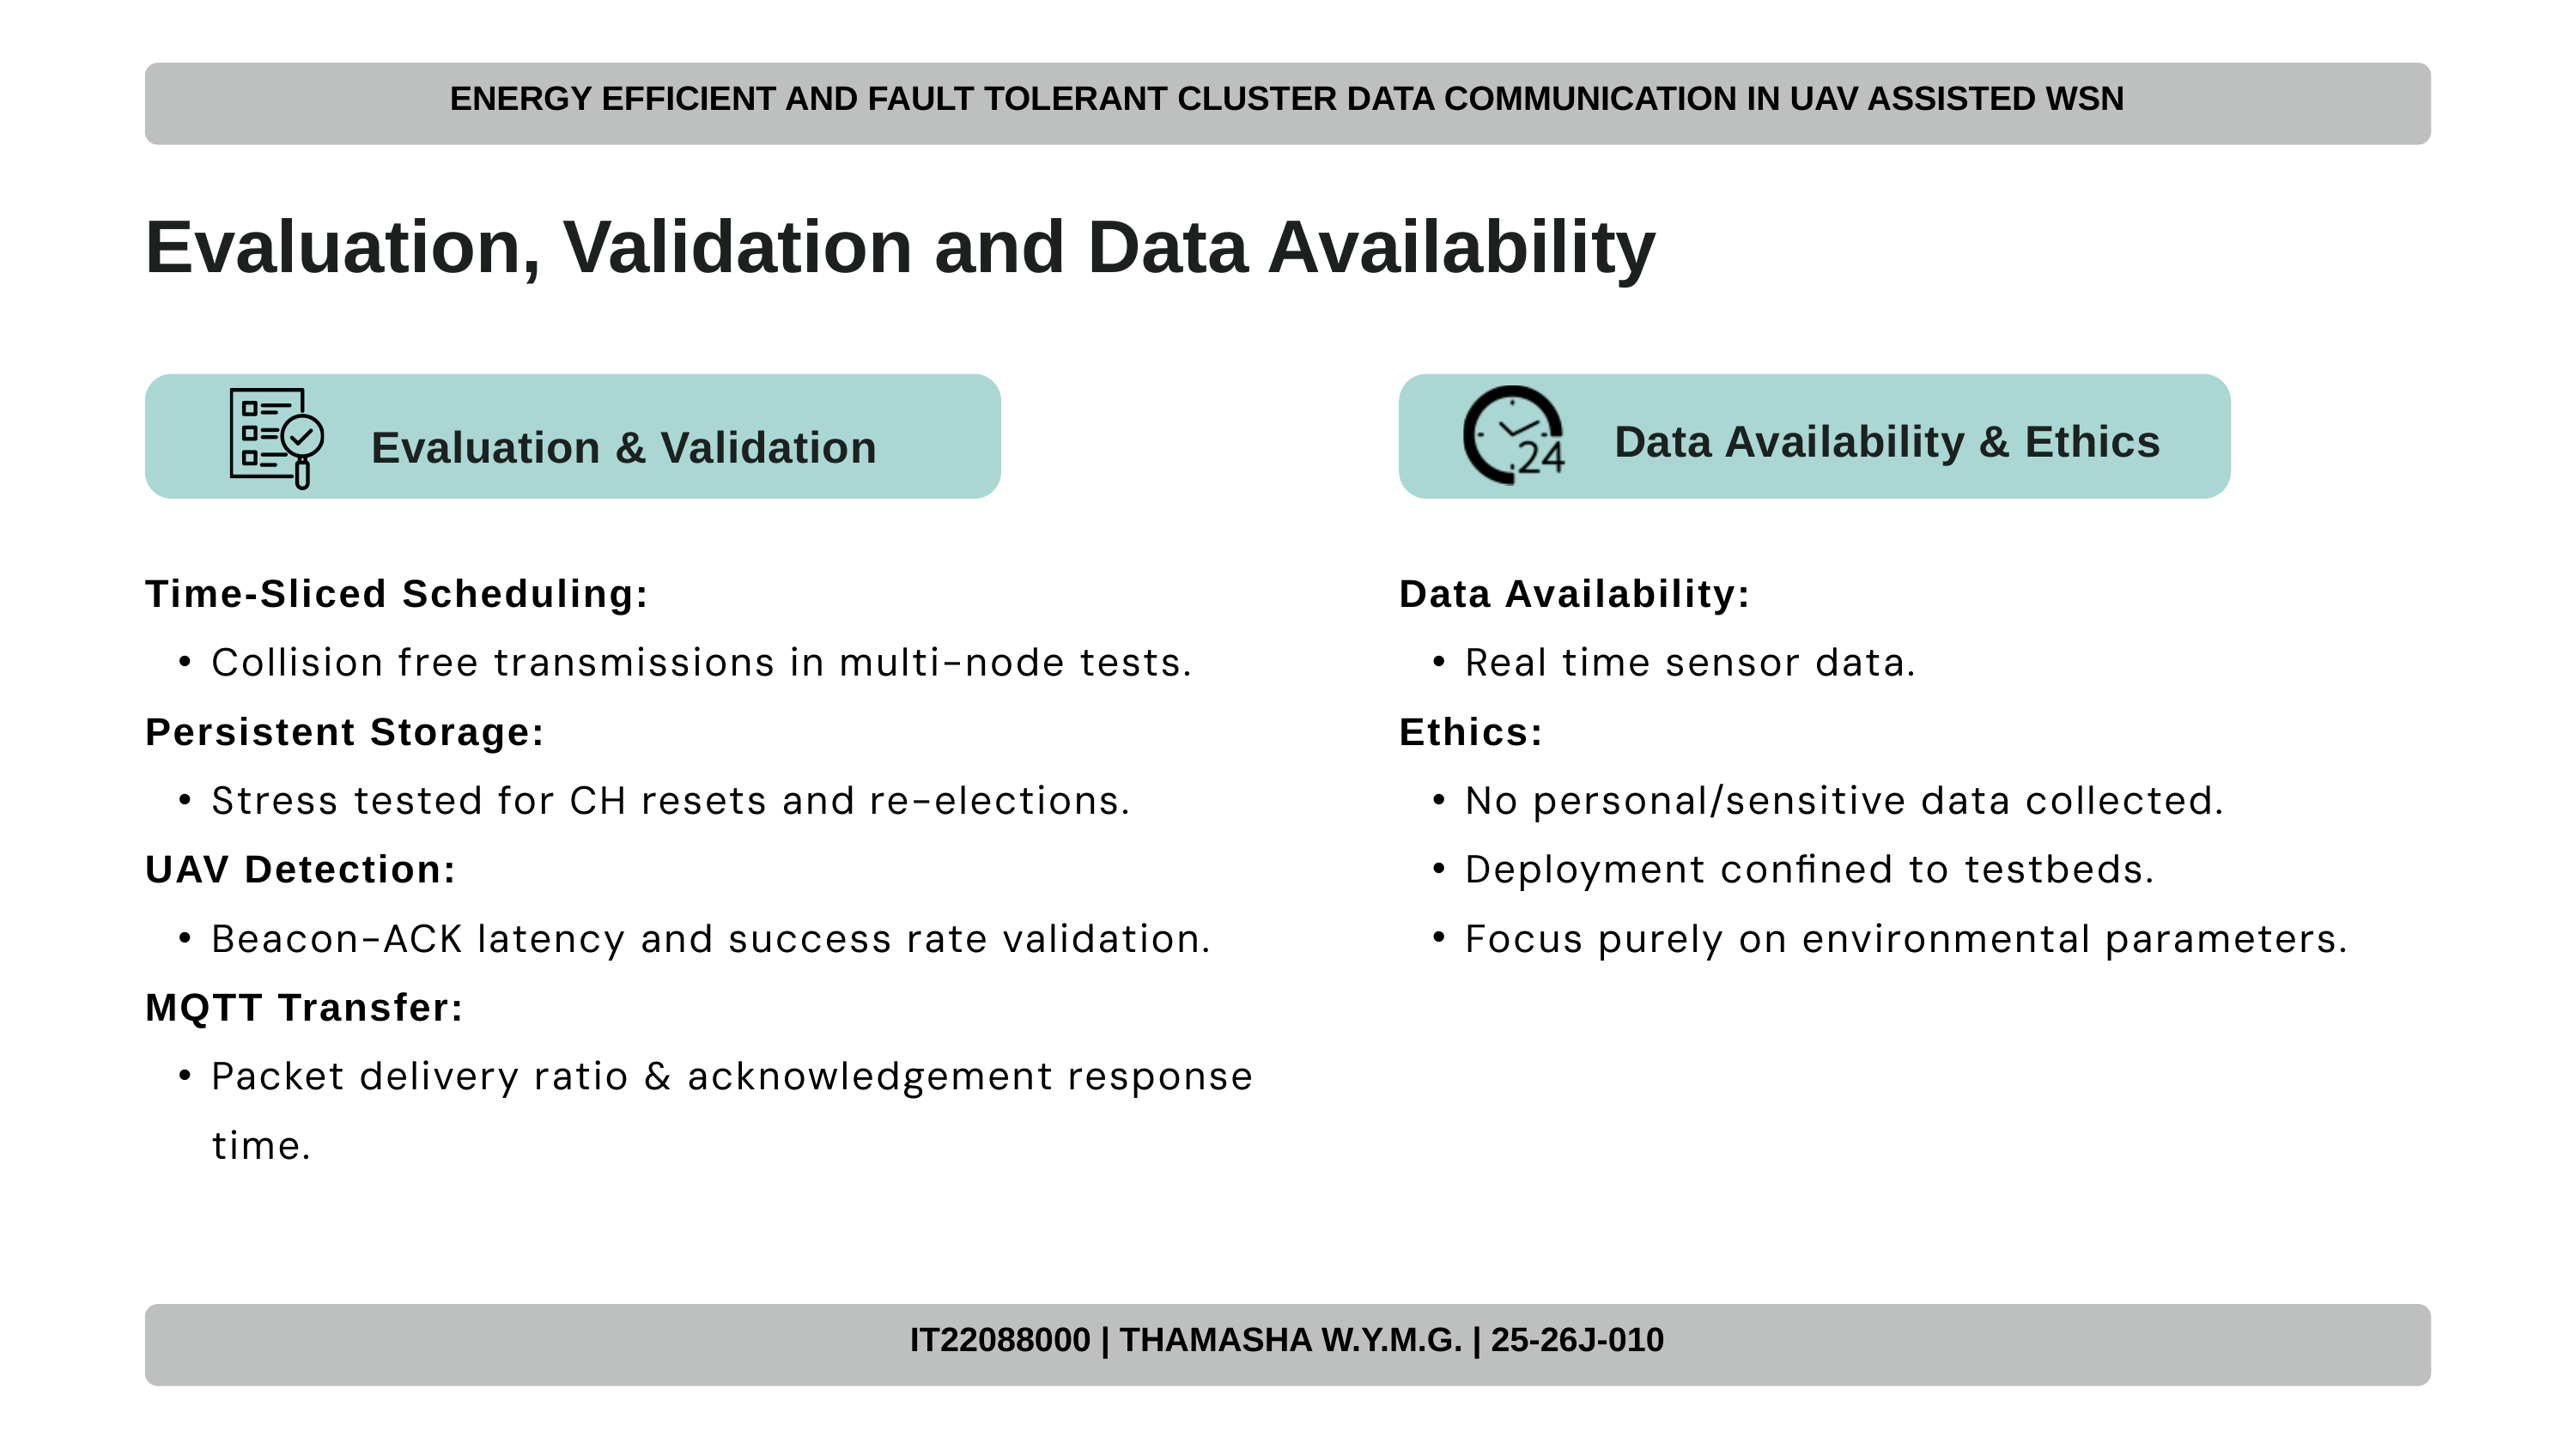

ENERGY EFFICIENT AND FAULT TOLERANT CLUSTER DATA COMMUNICATION IN UAV ASSISTED WSN
Evaluation, Validation and Data Availability

Evaluation & Validation
Time-Sliced Scheduling:
Collision free transmissions in multi-node tests.
Persistent Storage:
Stress tested for CH resets and re-elections.
UAV Detection:
Beacon-ACK latency and success rate validation.
MQTT Transfer:
Packet delivery ratio & acknowledgement response time.

Data Availability & Ethics
Data Availability:
Real time sensor data.
Ethics:
No personal/sensitive data collected.
Deployment confined to testbeds.
Focus purely on environmental parameters.

IT22088000 | THAMASHA W.Y.M.G. | 25-26J-010